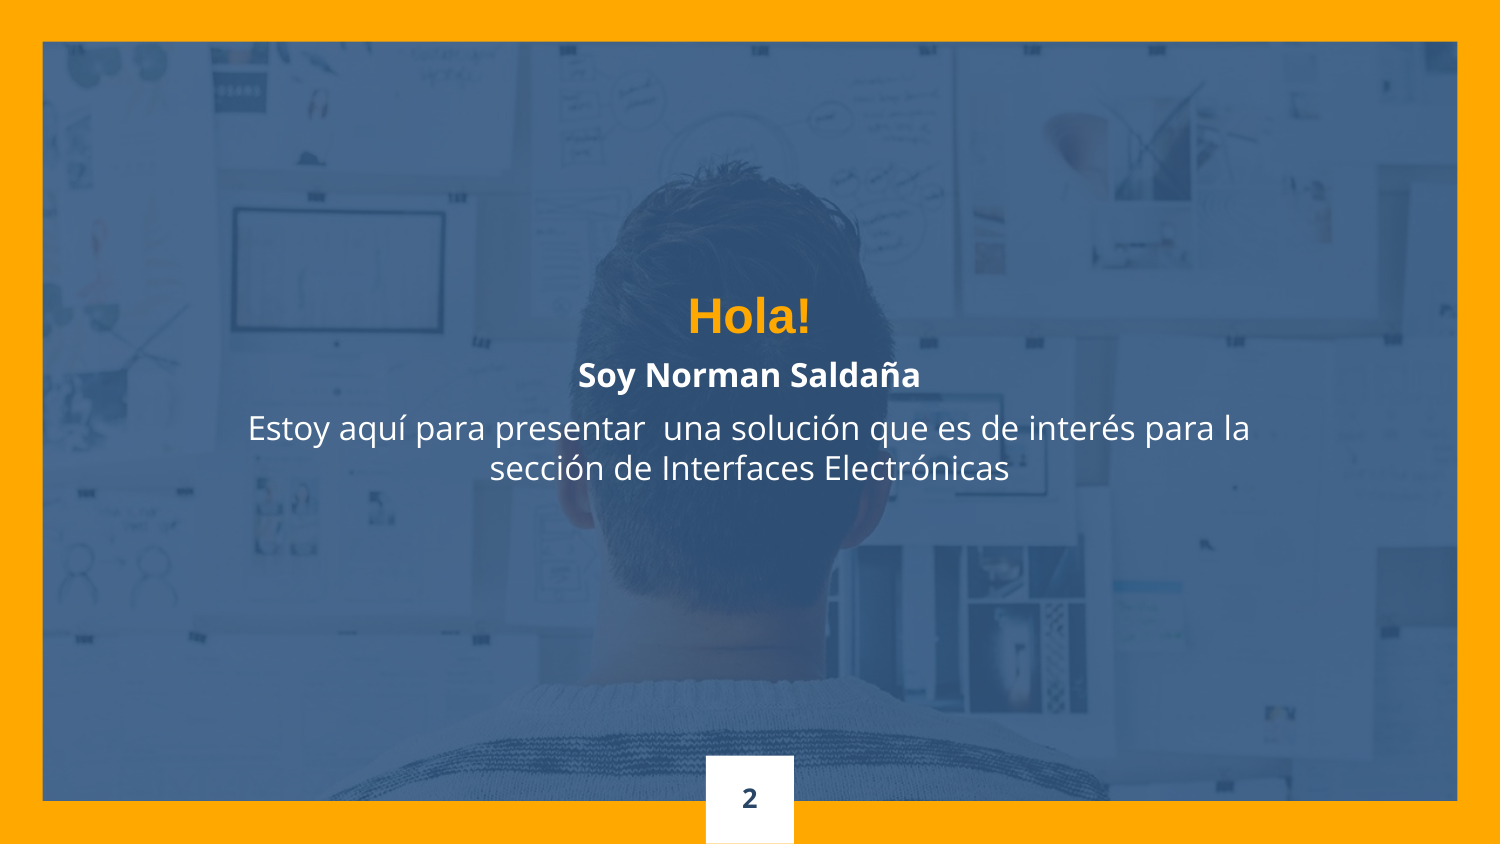

Hola!
Soy Norman Saldaña
Estoy aquí para presentar  una solución que es de interés para la sección de Interfaces Electrónicas
2